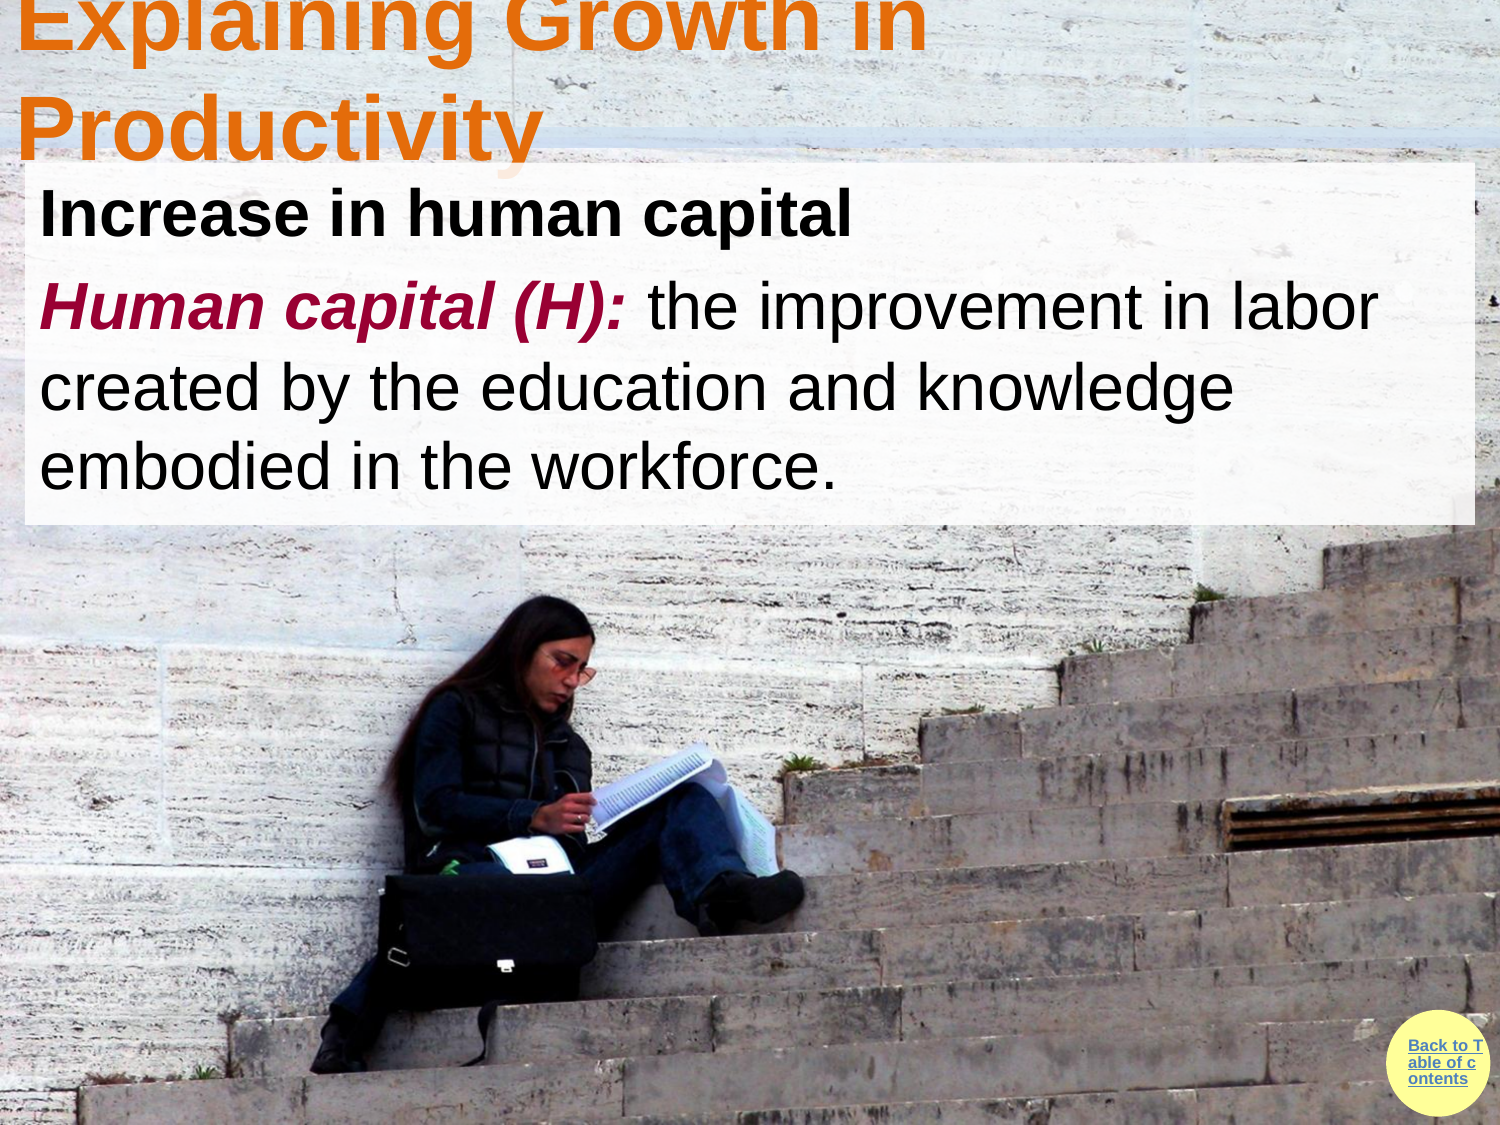

# Explaining Growth in Productivity
Increase in human capital
Human capital (H): the improvement in labor created by the education and knowledge embodied in the workforce.